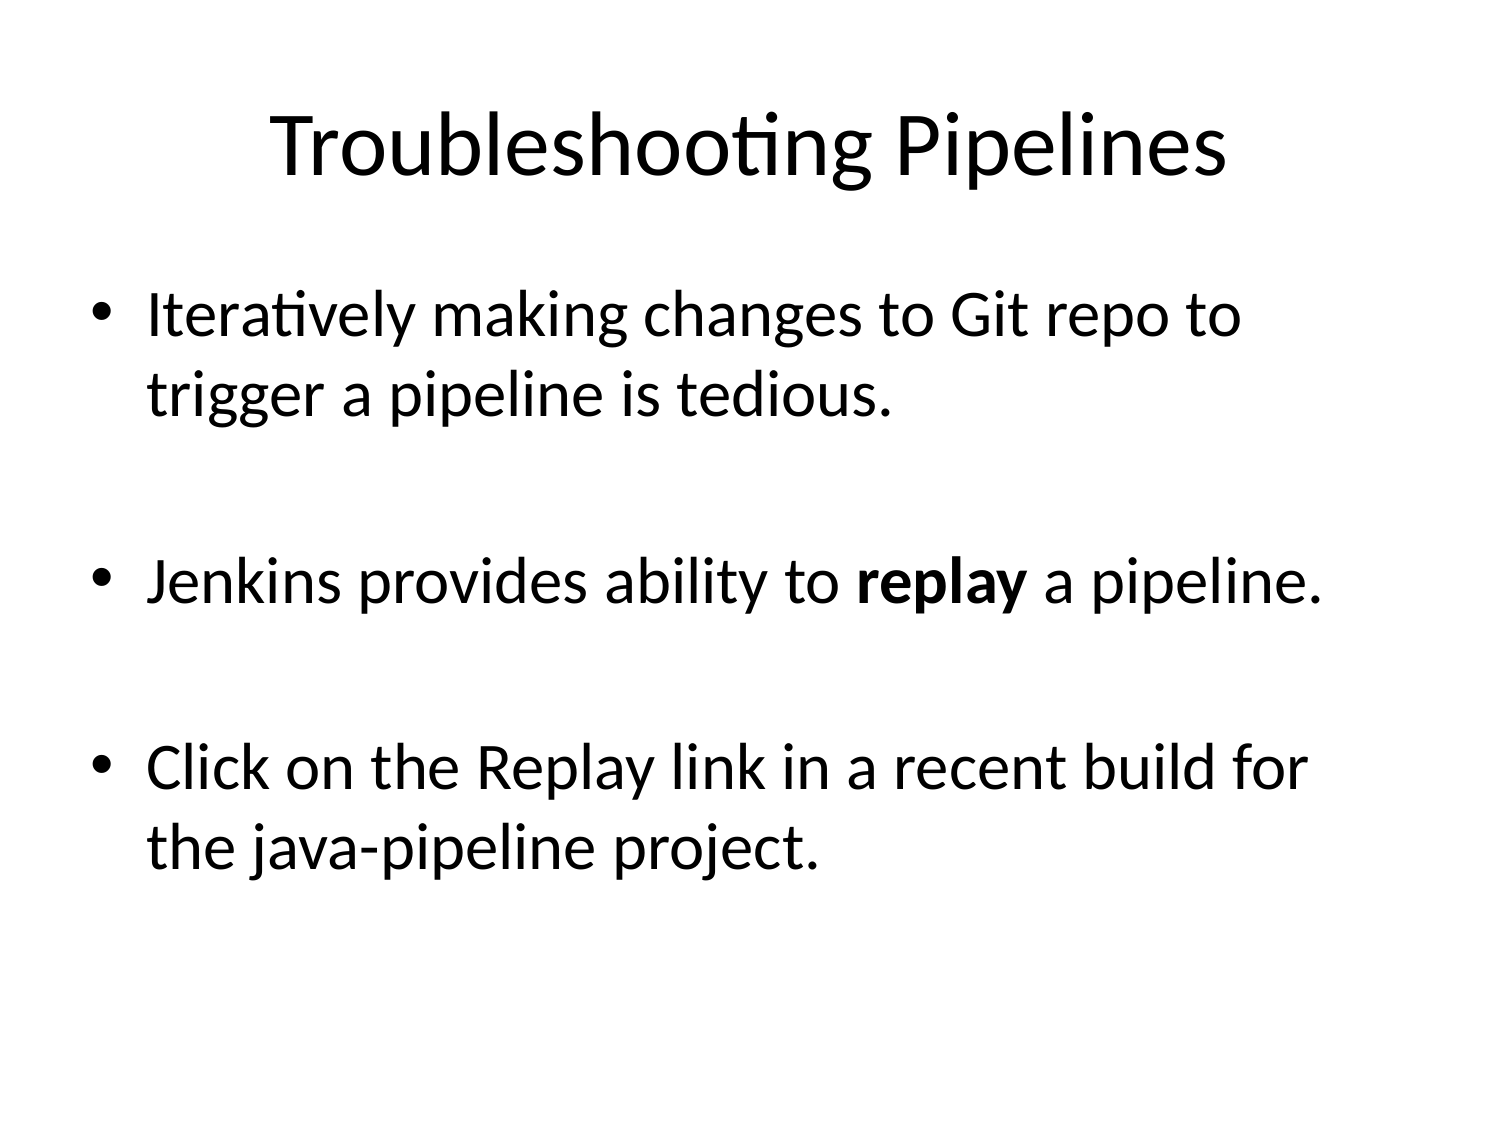

# Troubleshooting Pipelines
Iteratively making changes to Git repo to trigger a pipeline is tedious.

Jenkins provides ability to replay a pipeline.

Click on the Replay link in a recent build for the java-pipeline project.